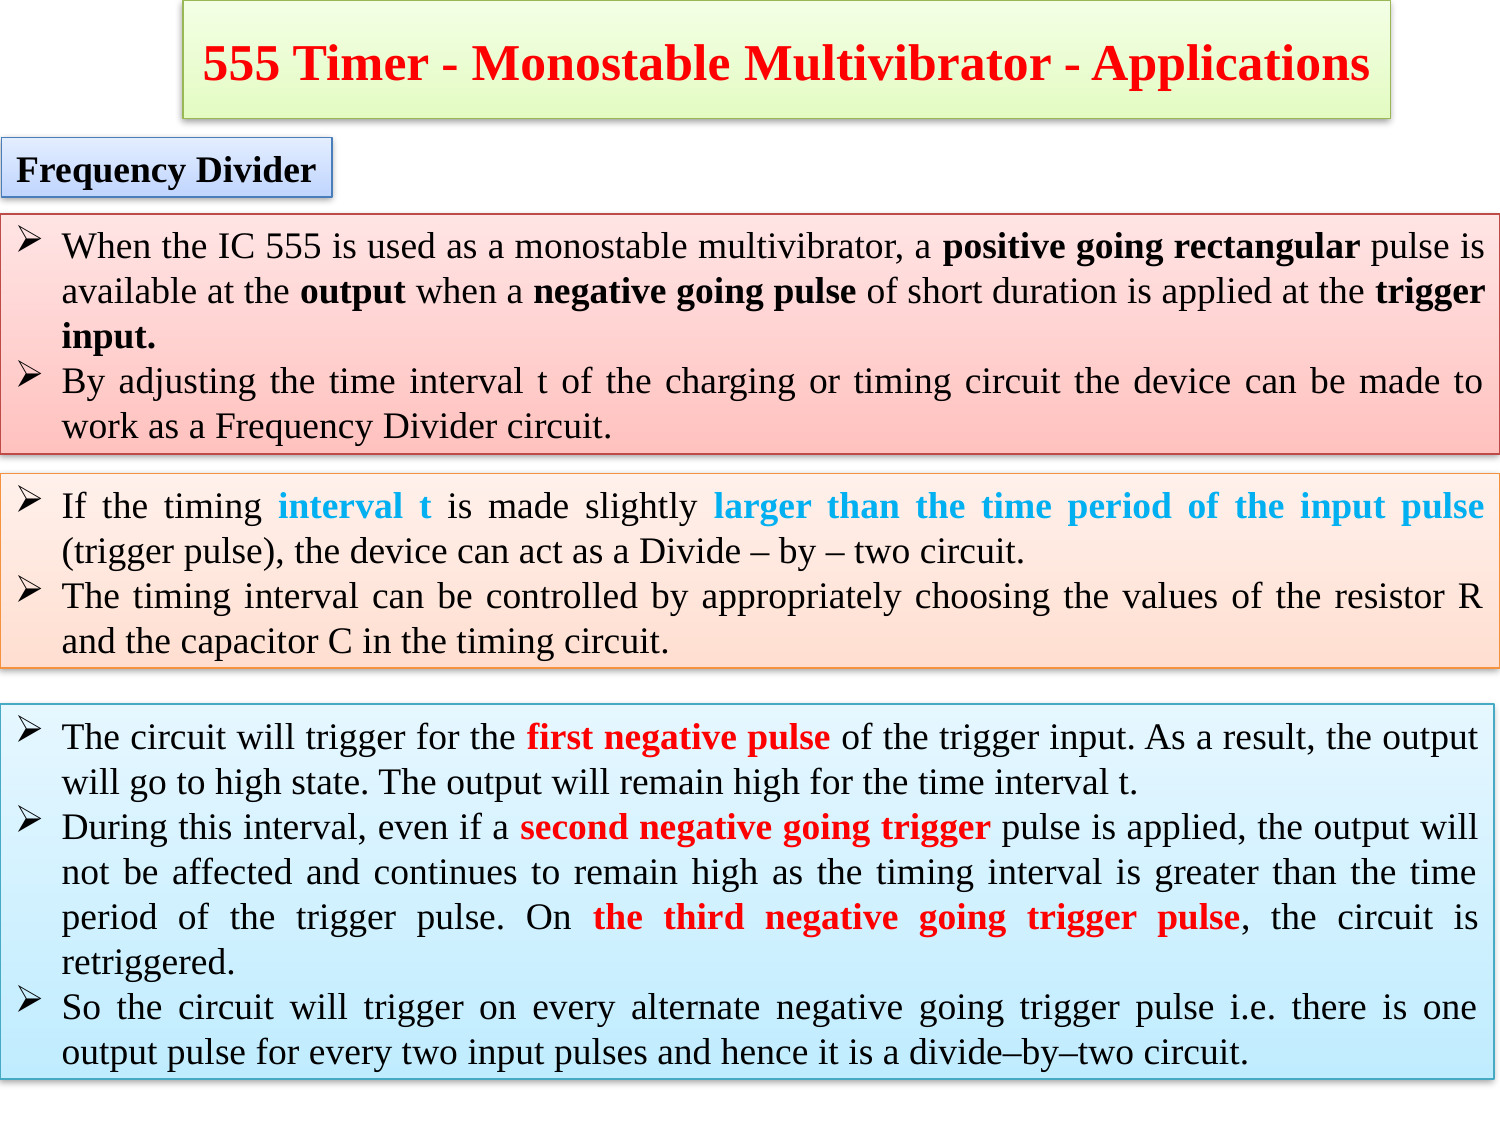

555 Timer - Monostable Multivibrator - Applications
Frequency Divider
When the IC 555 is used as a monostable multivibrator, a positive going rectangular pulse is available at the output when a negative going pulse of short duration is applied at the trigger input.
By adjusting the time interval t of the charging or timing circuit the device can be made to work as a Frequency Divider circuit.
If the timing interval t is made slightly larger than the time period of the input pulse (trigger pulse), the device can act as a Divide – by – two circuit.
The timing interval can be controlled by appropriately choosing the values of the resistor R and the capacitor C in the timing circuit.
The circuit will trigger for the first negative pulse of the trigger input. As a result, the output will go to high state. The output will remain high for the time interval t.
During this interval, even if a second negative going trigger pulse is applied, the output will not be affected and continues to remain high as the timing interval is greater than the time period of the trigger pulse. On the third negative going trigger pulse, the circuit is retriggered.
So the circuit will trigger on every alternate negative going trigger pulse i.e. there is one output pulse for every two input pulses and hence it is a divide–by–two circuit.